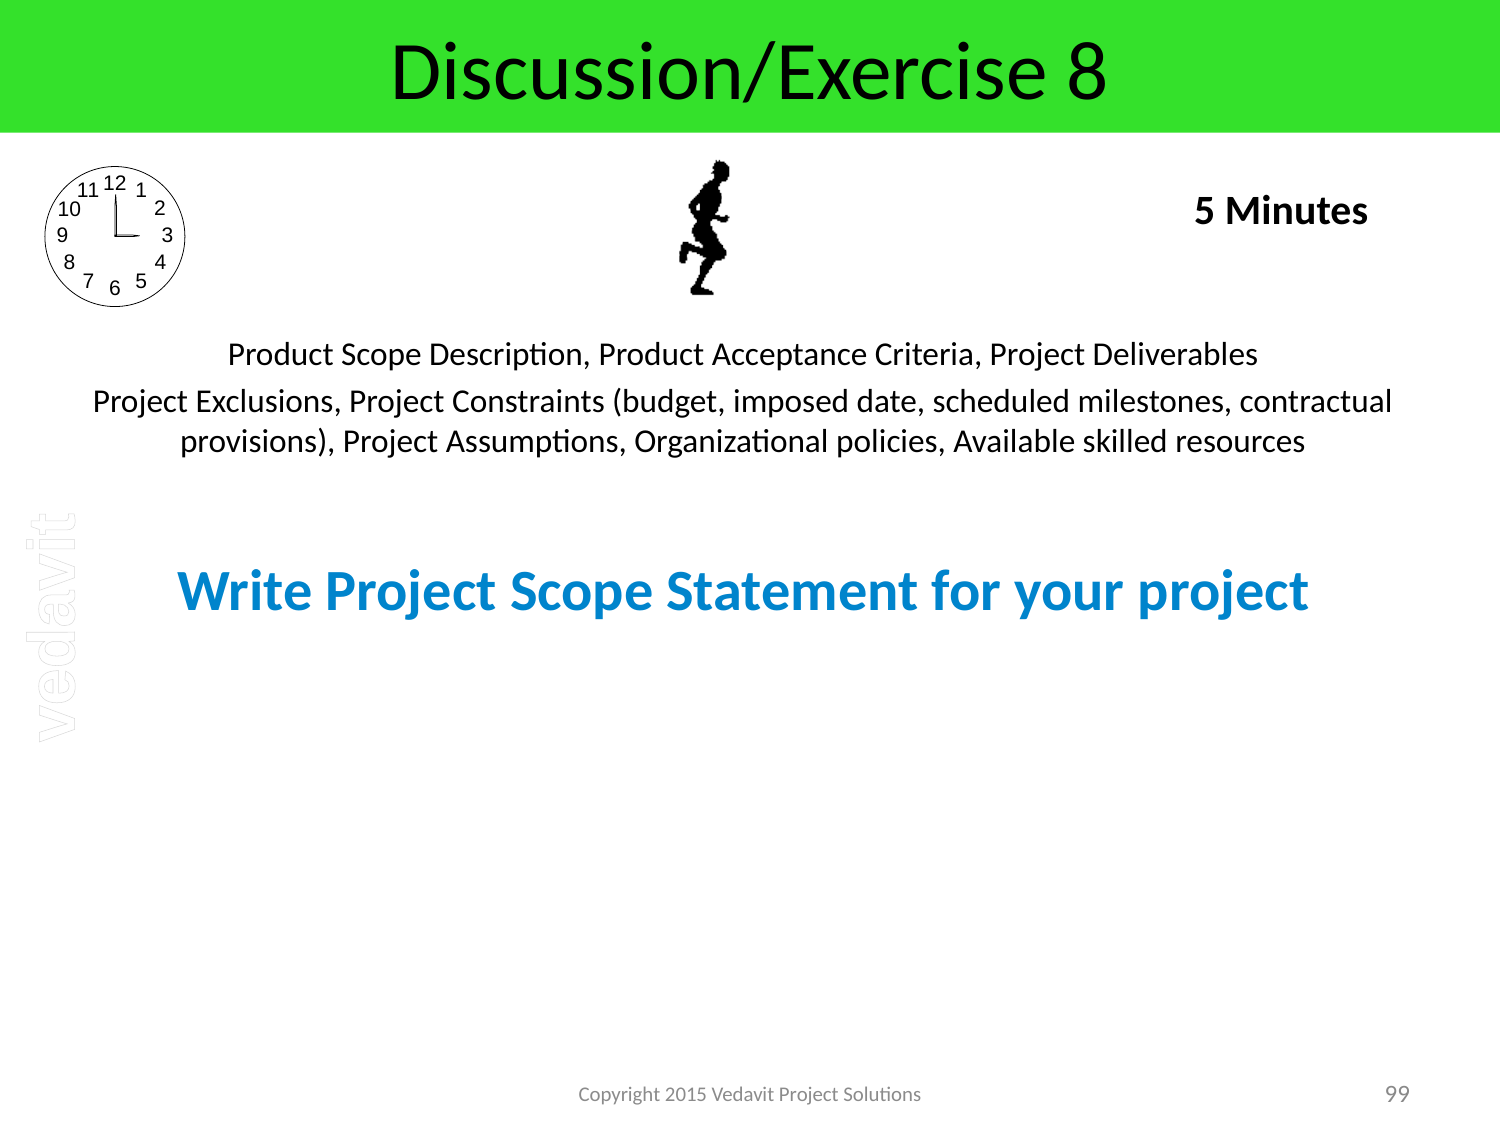

# Discussion/Exercise 8
5 Minutes
Product Scope Description, Product Acceptance Criteria, Project Deliverables
Project Exclusions, Project Constraints (budget, imposed date, scheduled milestones, contractual provisions), Project Assumptions, Organizational policies, Available skilled resources

Write Project Scope Statement for your project
Copyright 2015 Vedavit Project Solutions
99